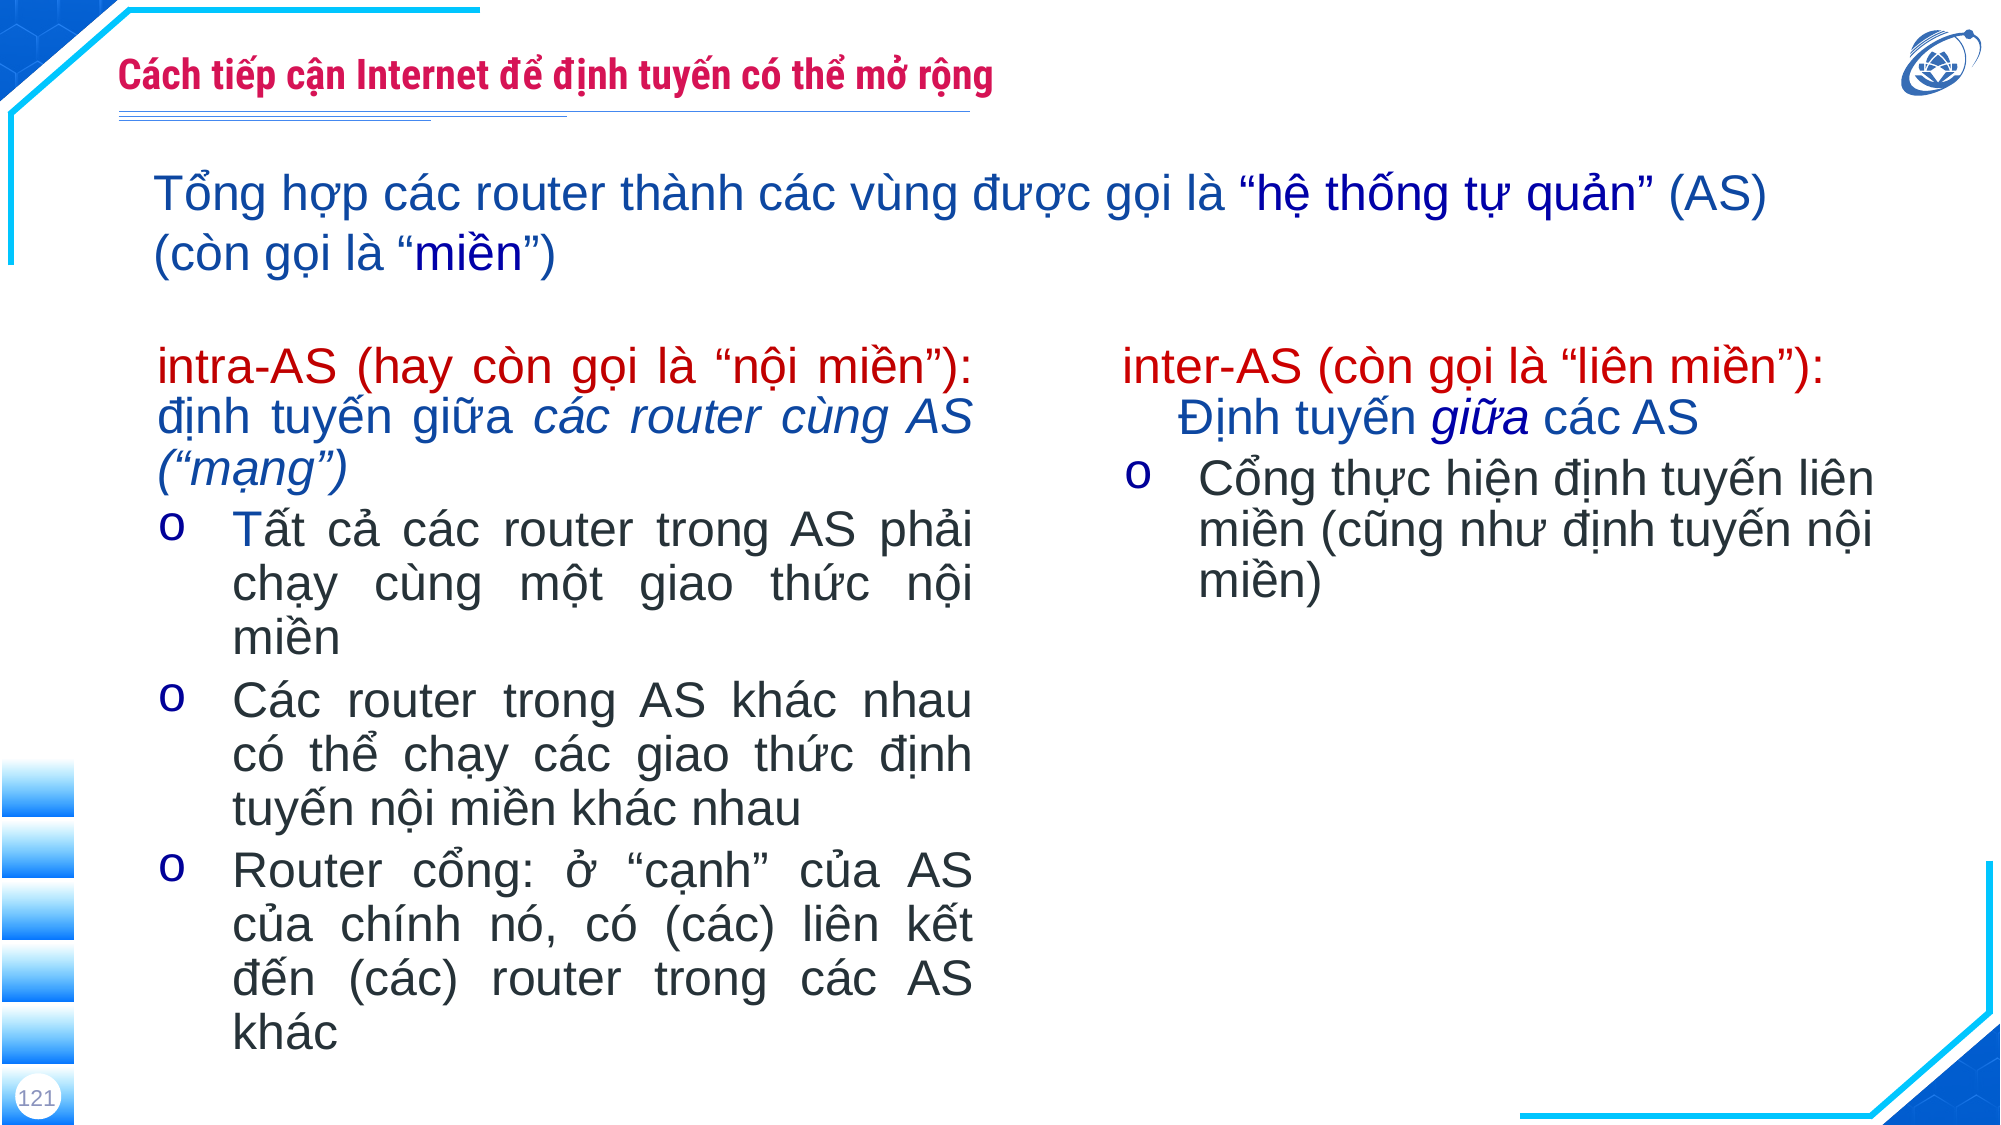

# Cách tiếp cận Internet để định tuyến có thể mở rộng
Tổng hợp các router thành các vùng được gọi là “hệ thống tự quản” (AS) (còn gọi là “miền”)
intra-AS (hay còn gọi là “nội miền”): định tuyến giữa các router cùng AS (“mạng”)
Tất cả các router trong AS phải chạy cùng một giao thức nội miền
Các router trong AS khác nhau có thể chạy các giao thức định tuyến nội miền khác nhau
Router cổng: ở “cạnh” của AS của chính nó, có (các) liên kết đến (các) router trong các AS khác
inter-AS (còn gọi là “liên miền”): Định tuyến giữa các AS
Cổng thực hiện định tuyến liên miền (cũng như định tuyến nội miền)
121